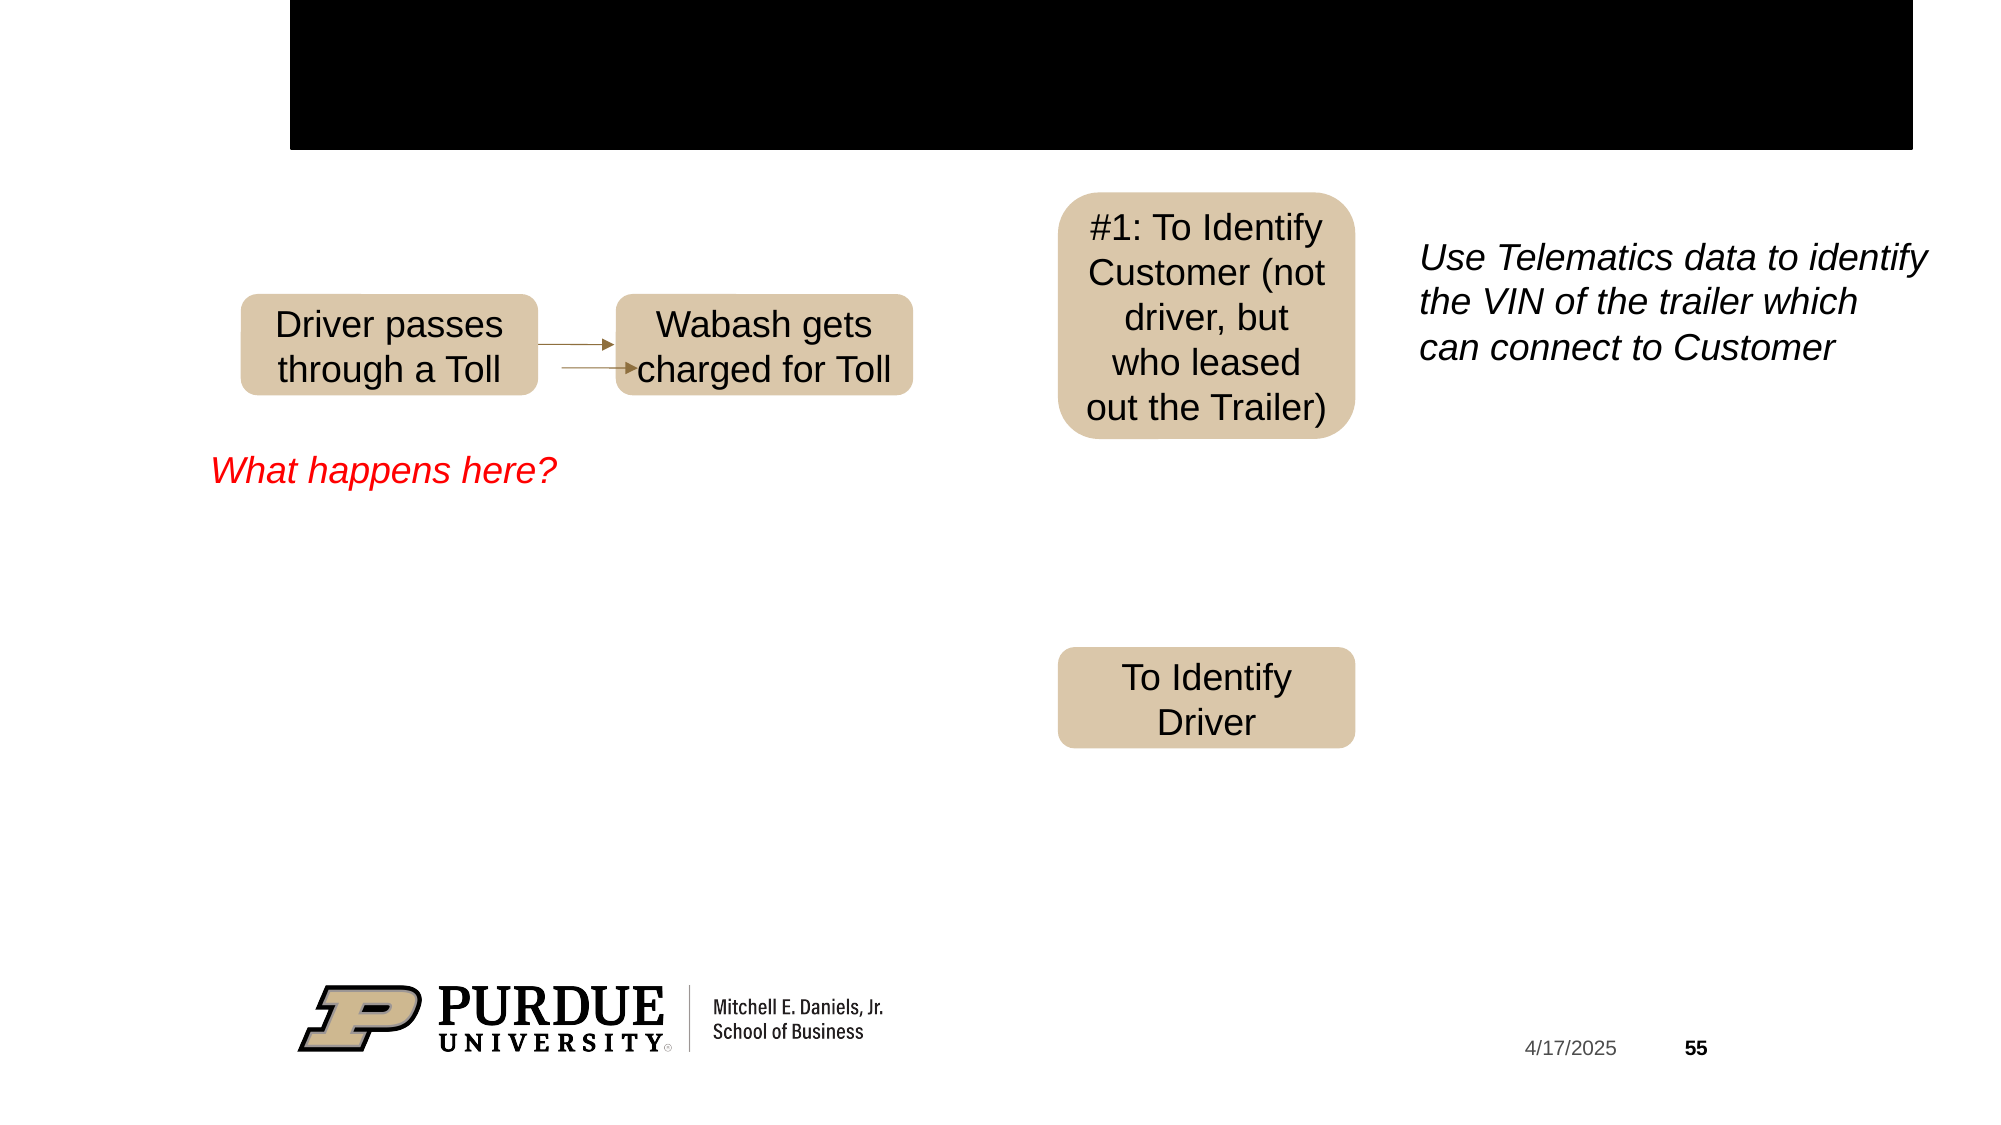

#
#1: To Identify Customer (not driver, but who leased out the Trailer)
Use Telematics data to identify the VIN of the trailer which can connect to Customer
Driver passes through a Toll
Wabash gets charged for Toll
What happens here?
To Identify Driver
55
4/17/2025